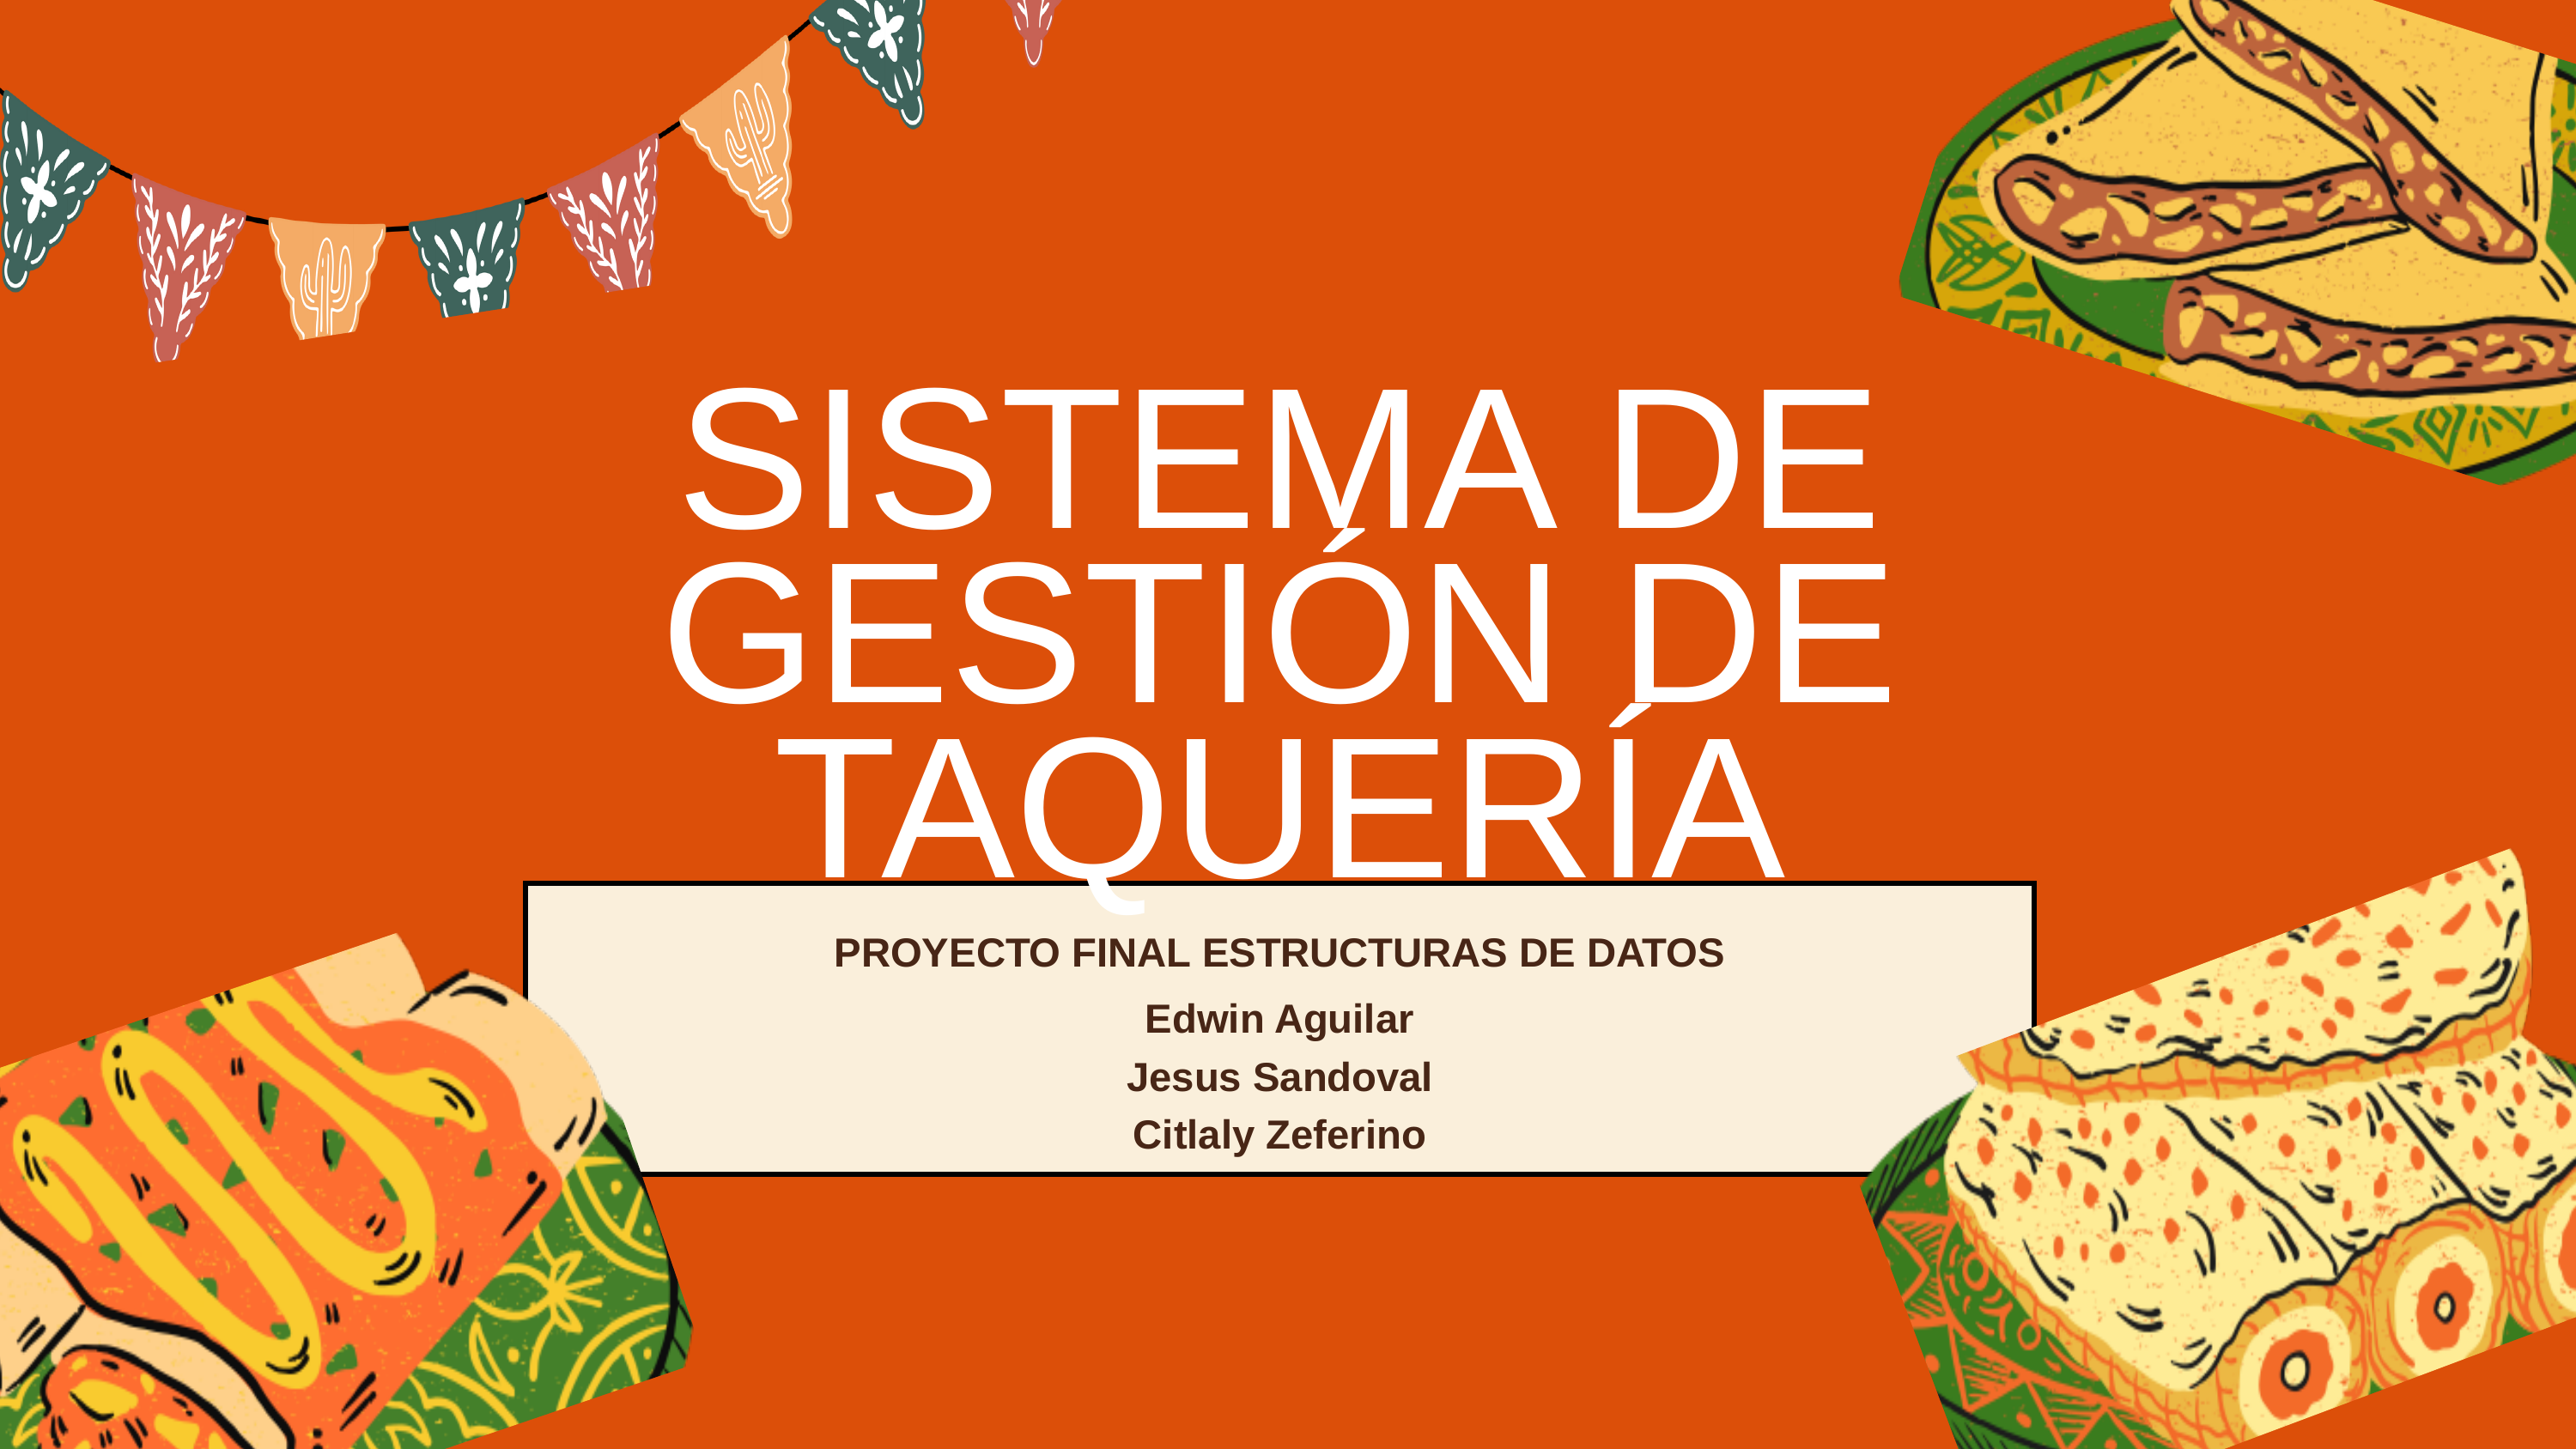

SISTEMA DE GESTIÓN DE TAQUERÍA

PROYECTO FINAL ESTRUCTURAS DE DATOS

Edwin Aguilar
Jesus Sandoval
Citlaly Zeferino